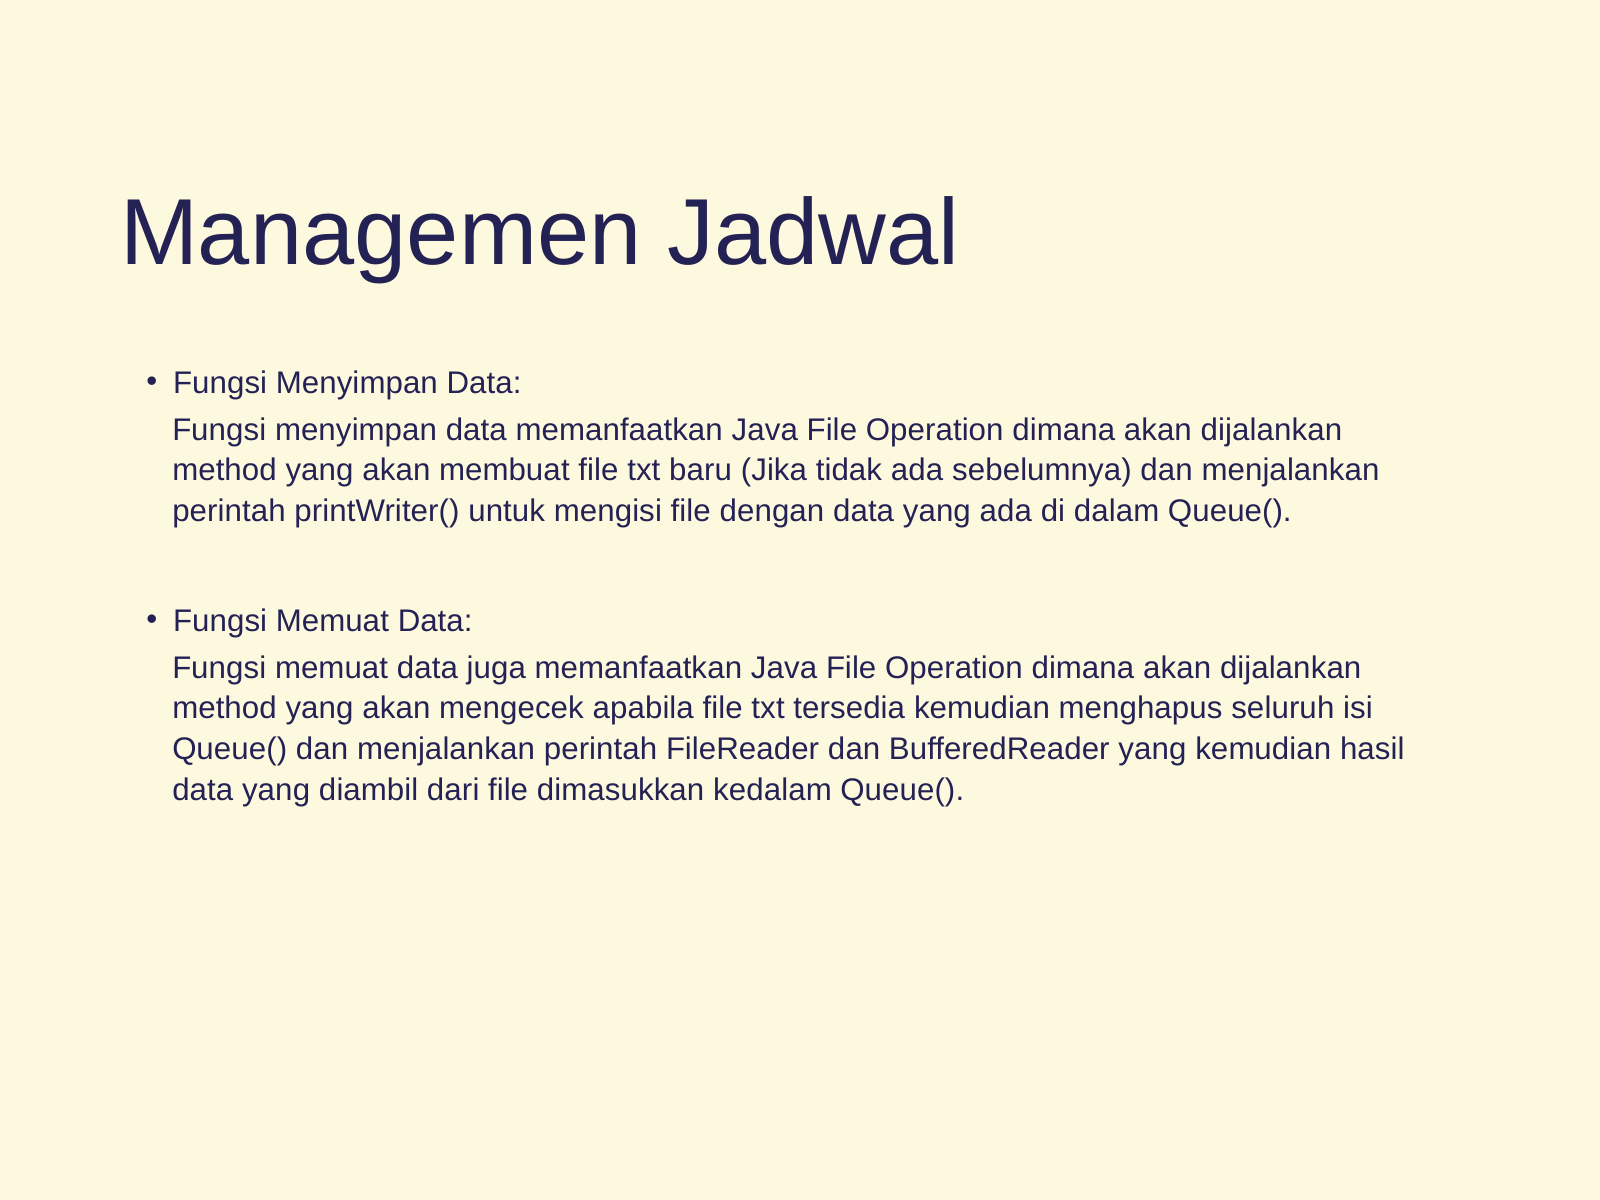

Managemen Jadwal
Fungsi Menyimpan Data:
Fungsi menyimpan data memanfaatkan Java File Operation dimana akan dijalankan method yang akan membuat file txt baru (Jika tidak ada sebelumnya) dan menjalankan perintah printWriter() untuk mengisi file dengan data yang ada di dalam Queue().
Fungsi Memuat Data:
Fungsi memuat data juga memanfaatkan Java File Operation dimana akan dijalankan method yang akan mengecek apabila file txt tersedia kemudian menghapus seluruh isi Queue() dan menjalankan perintah FileReader dan BufferedReader yang kemudian hasil data yang diambil dari file dimasukkan kedalam Queue().